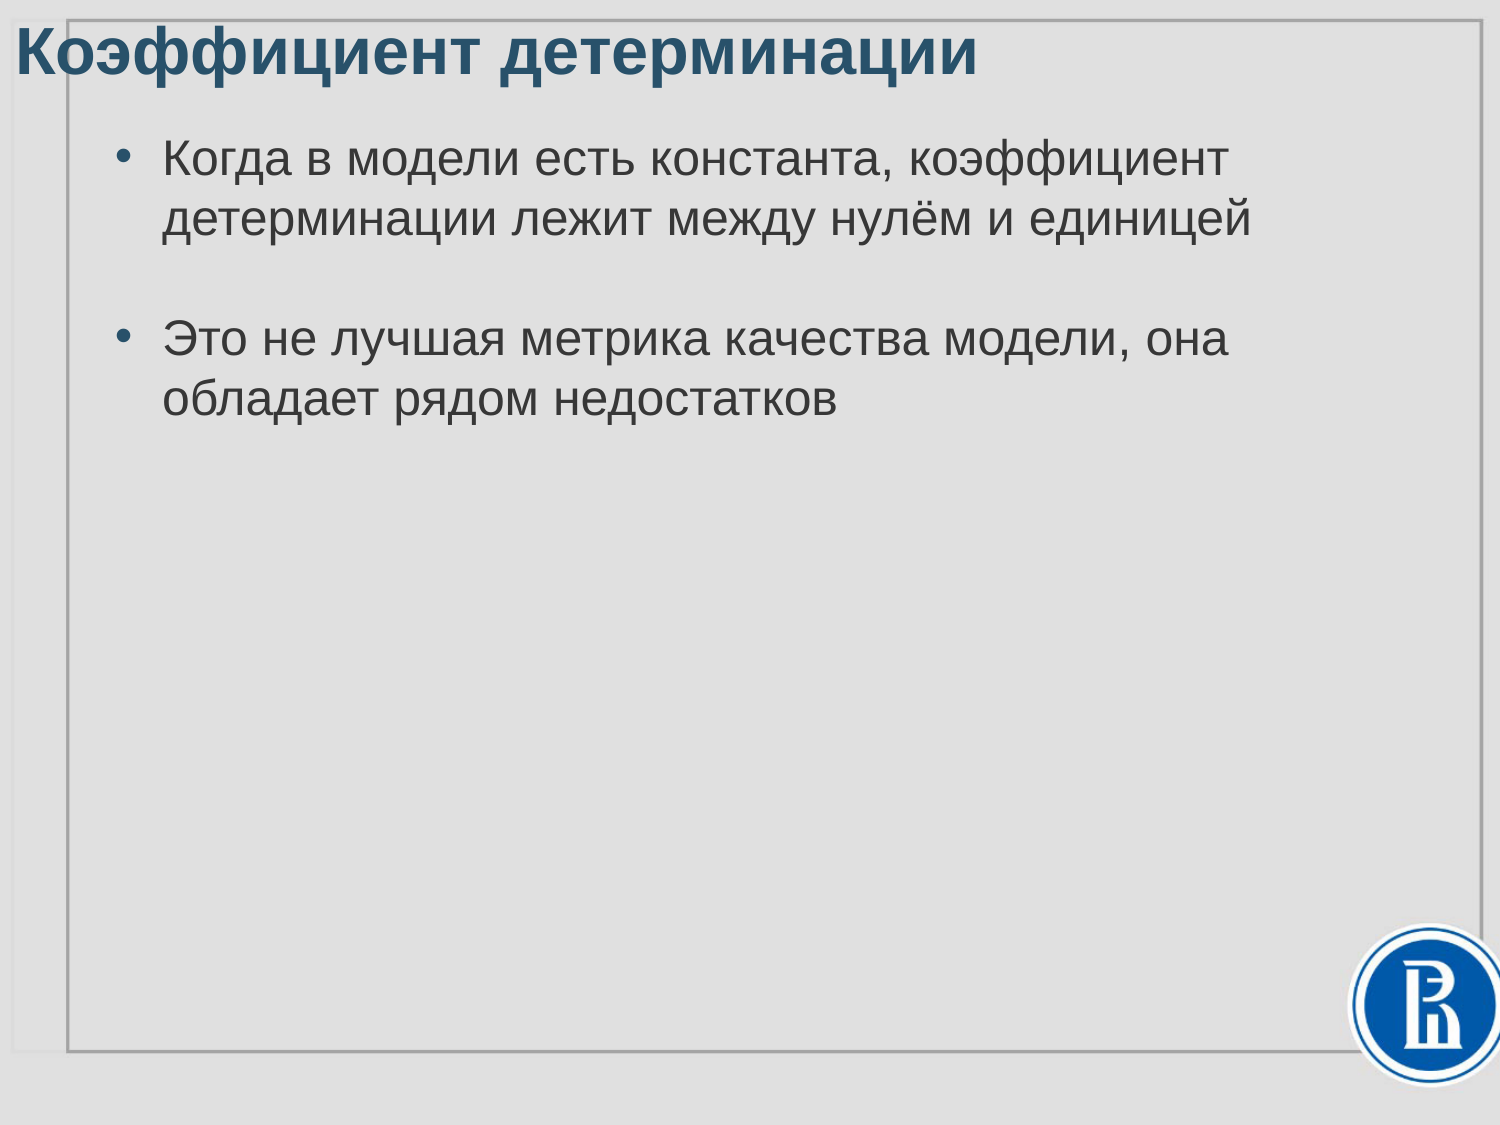

Коэффициент детерминации
Когда в модели есть константа, коэффициент детерминации лежит между нулём и единицей

Это не лучшая метрика качества модели, она обладает рядом недостатков